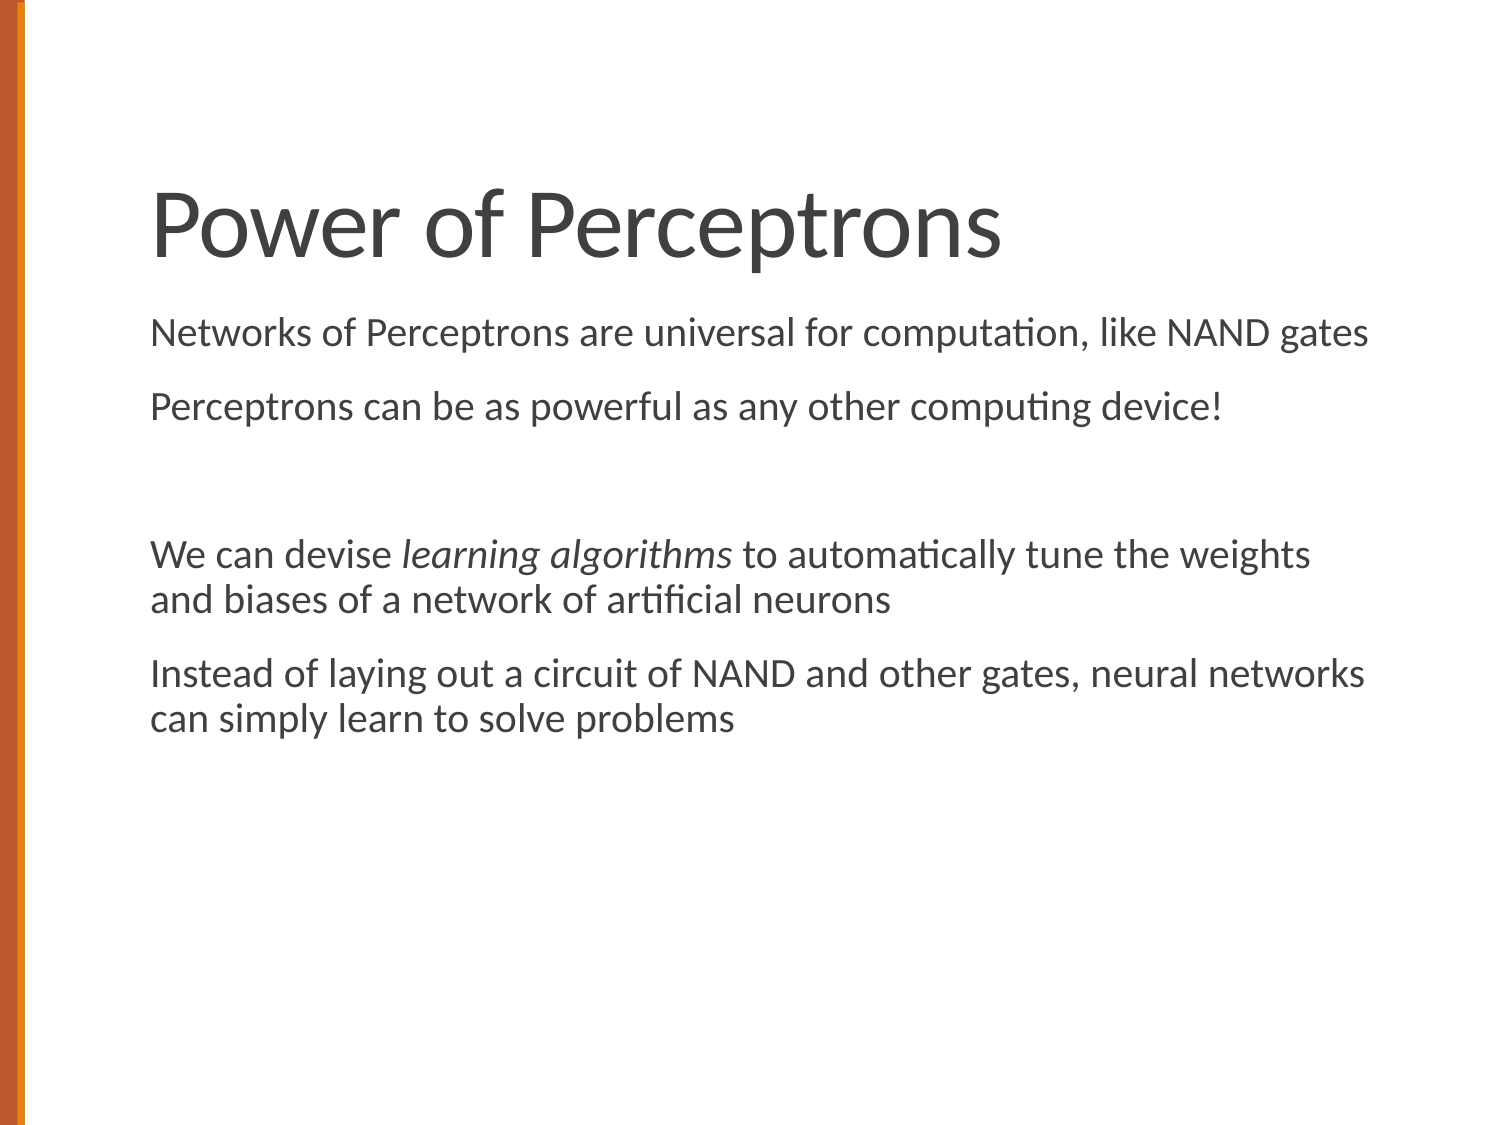

# Power of Perceptrons
Networks of Perceptrons are universal for computation, like NAND gates
Perceptrons can be as powerful as any other computing device!

We can devise learning algorithms to automatically tune the weights and biases of a network of artificial neurons
Instead of laying out a circuit of NAND and other gates, neural networks can simply learn to solve problems